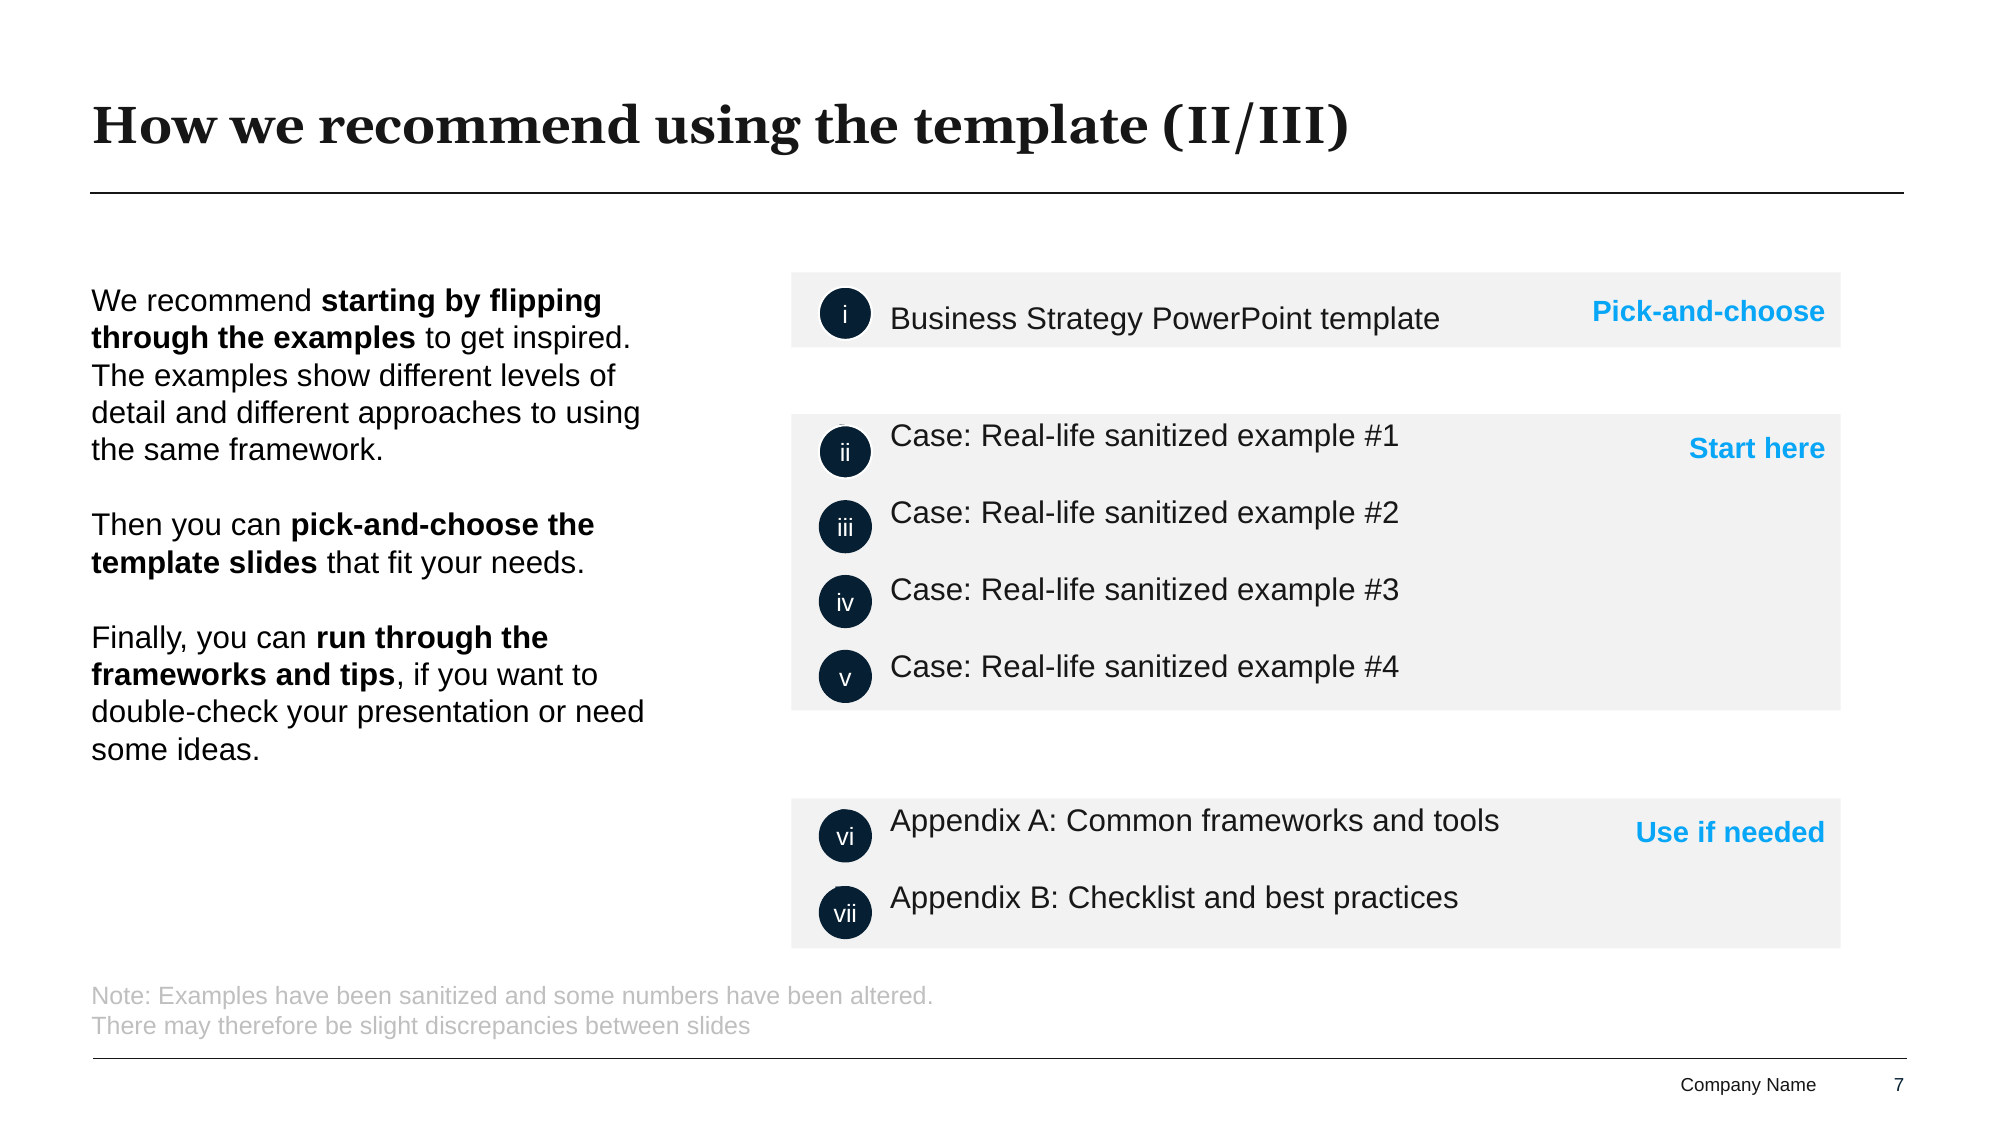

# How we recommend using the template (II/III)
Pick-and-choose
We recommend starting by flipping through the examples to get inspired. The examples show different levels of detail and different approaches to using the same framework.

Then you can pick-and-choose the template slides that fit your needs.

Finally, you can run through the frameworks and tips, if you want to double-check your presentation or need some ideas.
Business Strategy PowerPoint template
Case: Real-life sanitized example #1
Case: Real-life sanitized example #2
Case: Real-life sanitized example #3
Case: Real-life sanitized example #4

Appendix A: Common frameworks and tools
Appendix B: Checklist and best practices
i
Start here
ii
iii
iv
v
Use if needed
vi
vii
Note: Examples have been sanitized and some numbers have been altered. There may therefore be slight discrepancies between slides
7